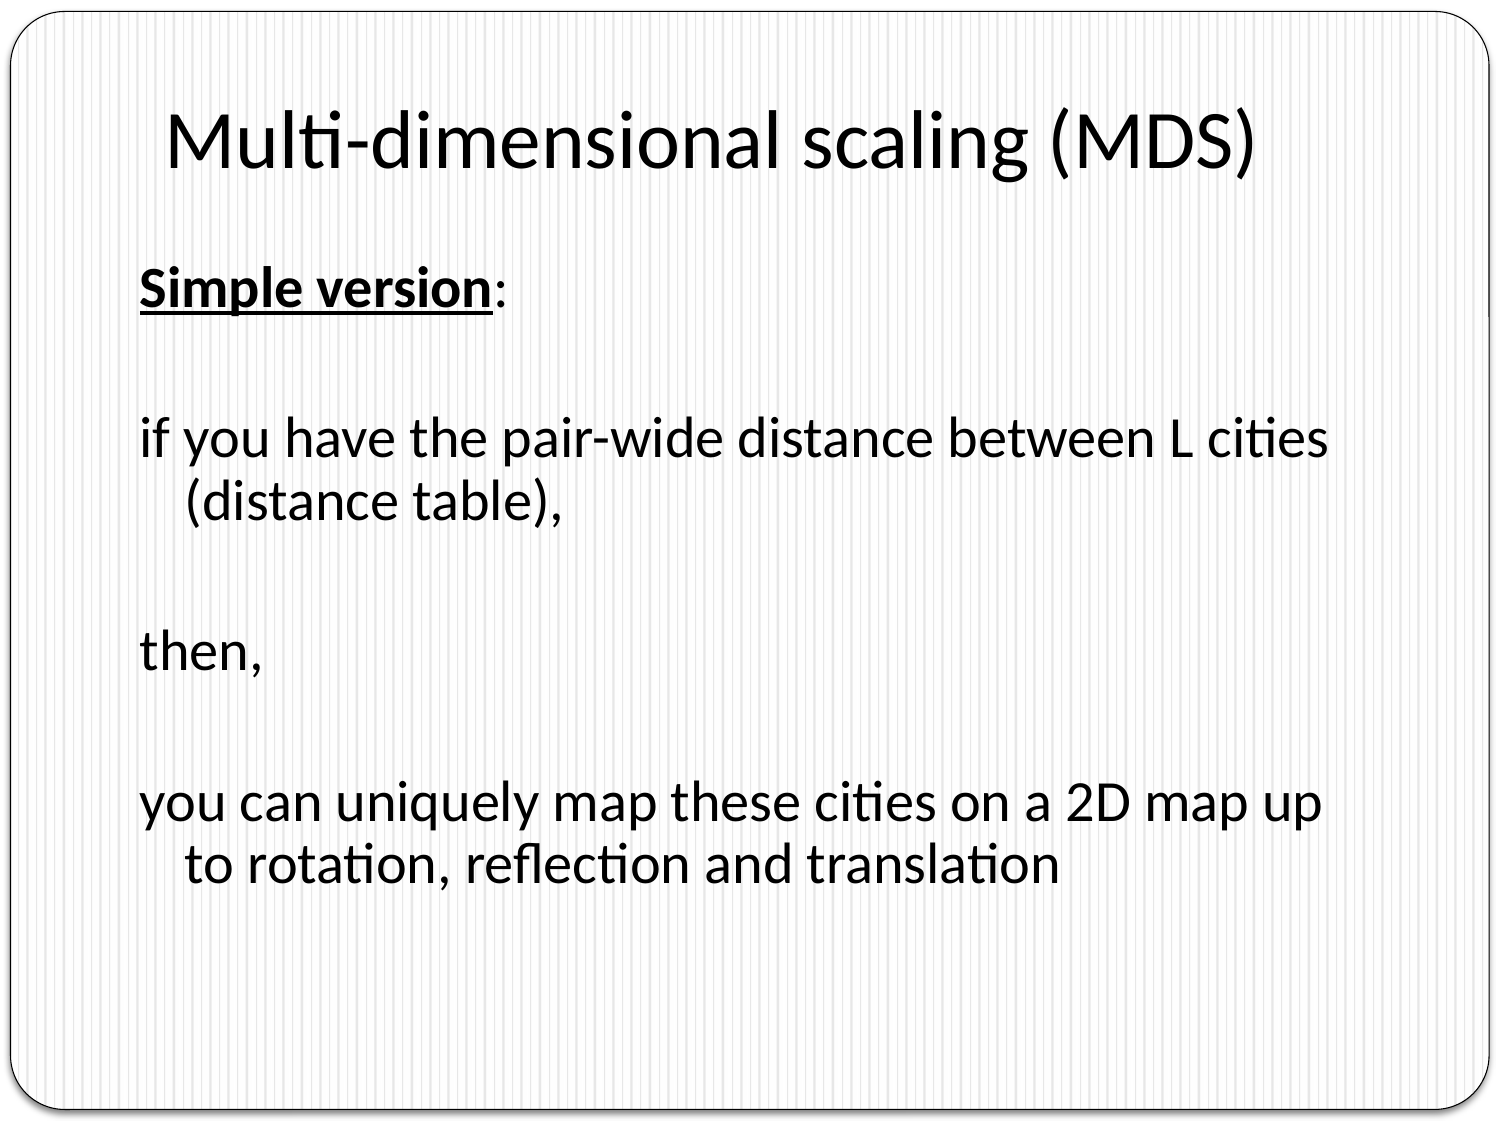

# Multi-dimensional scaling (MDS)
Simple version:

if you have the pair-wide distance between L cities (distance table),

then,

you can uniquely map these cities on a 2D map up to rotation, reflection and translation